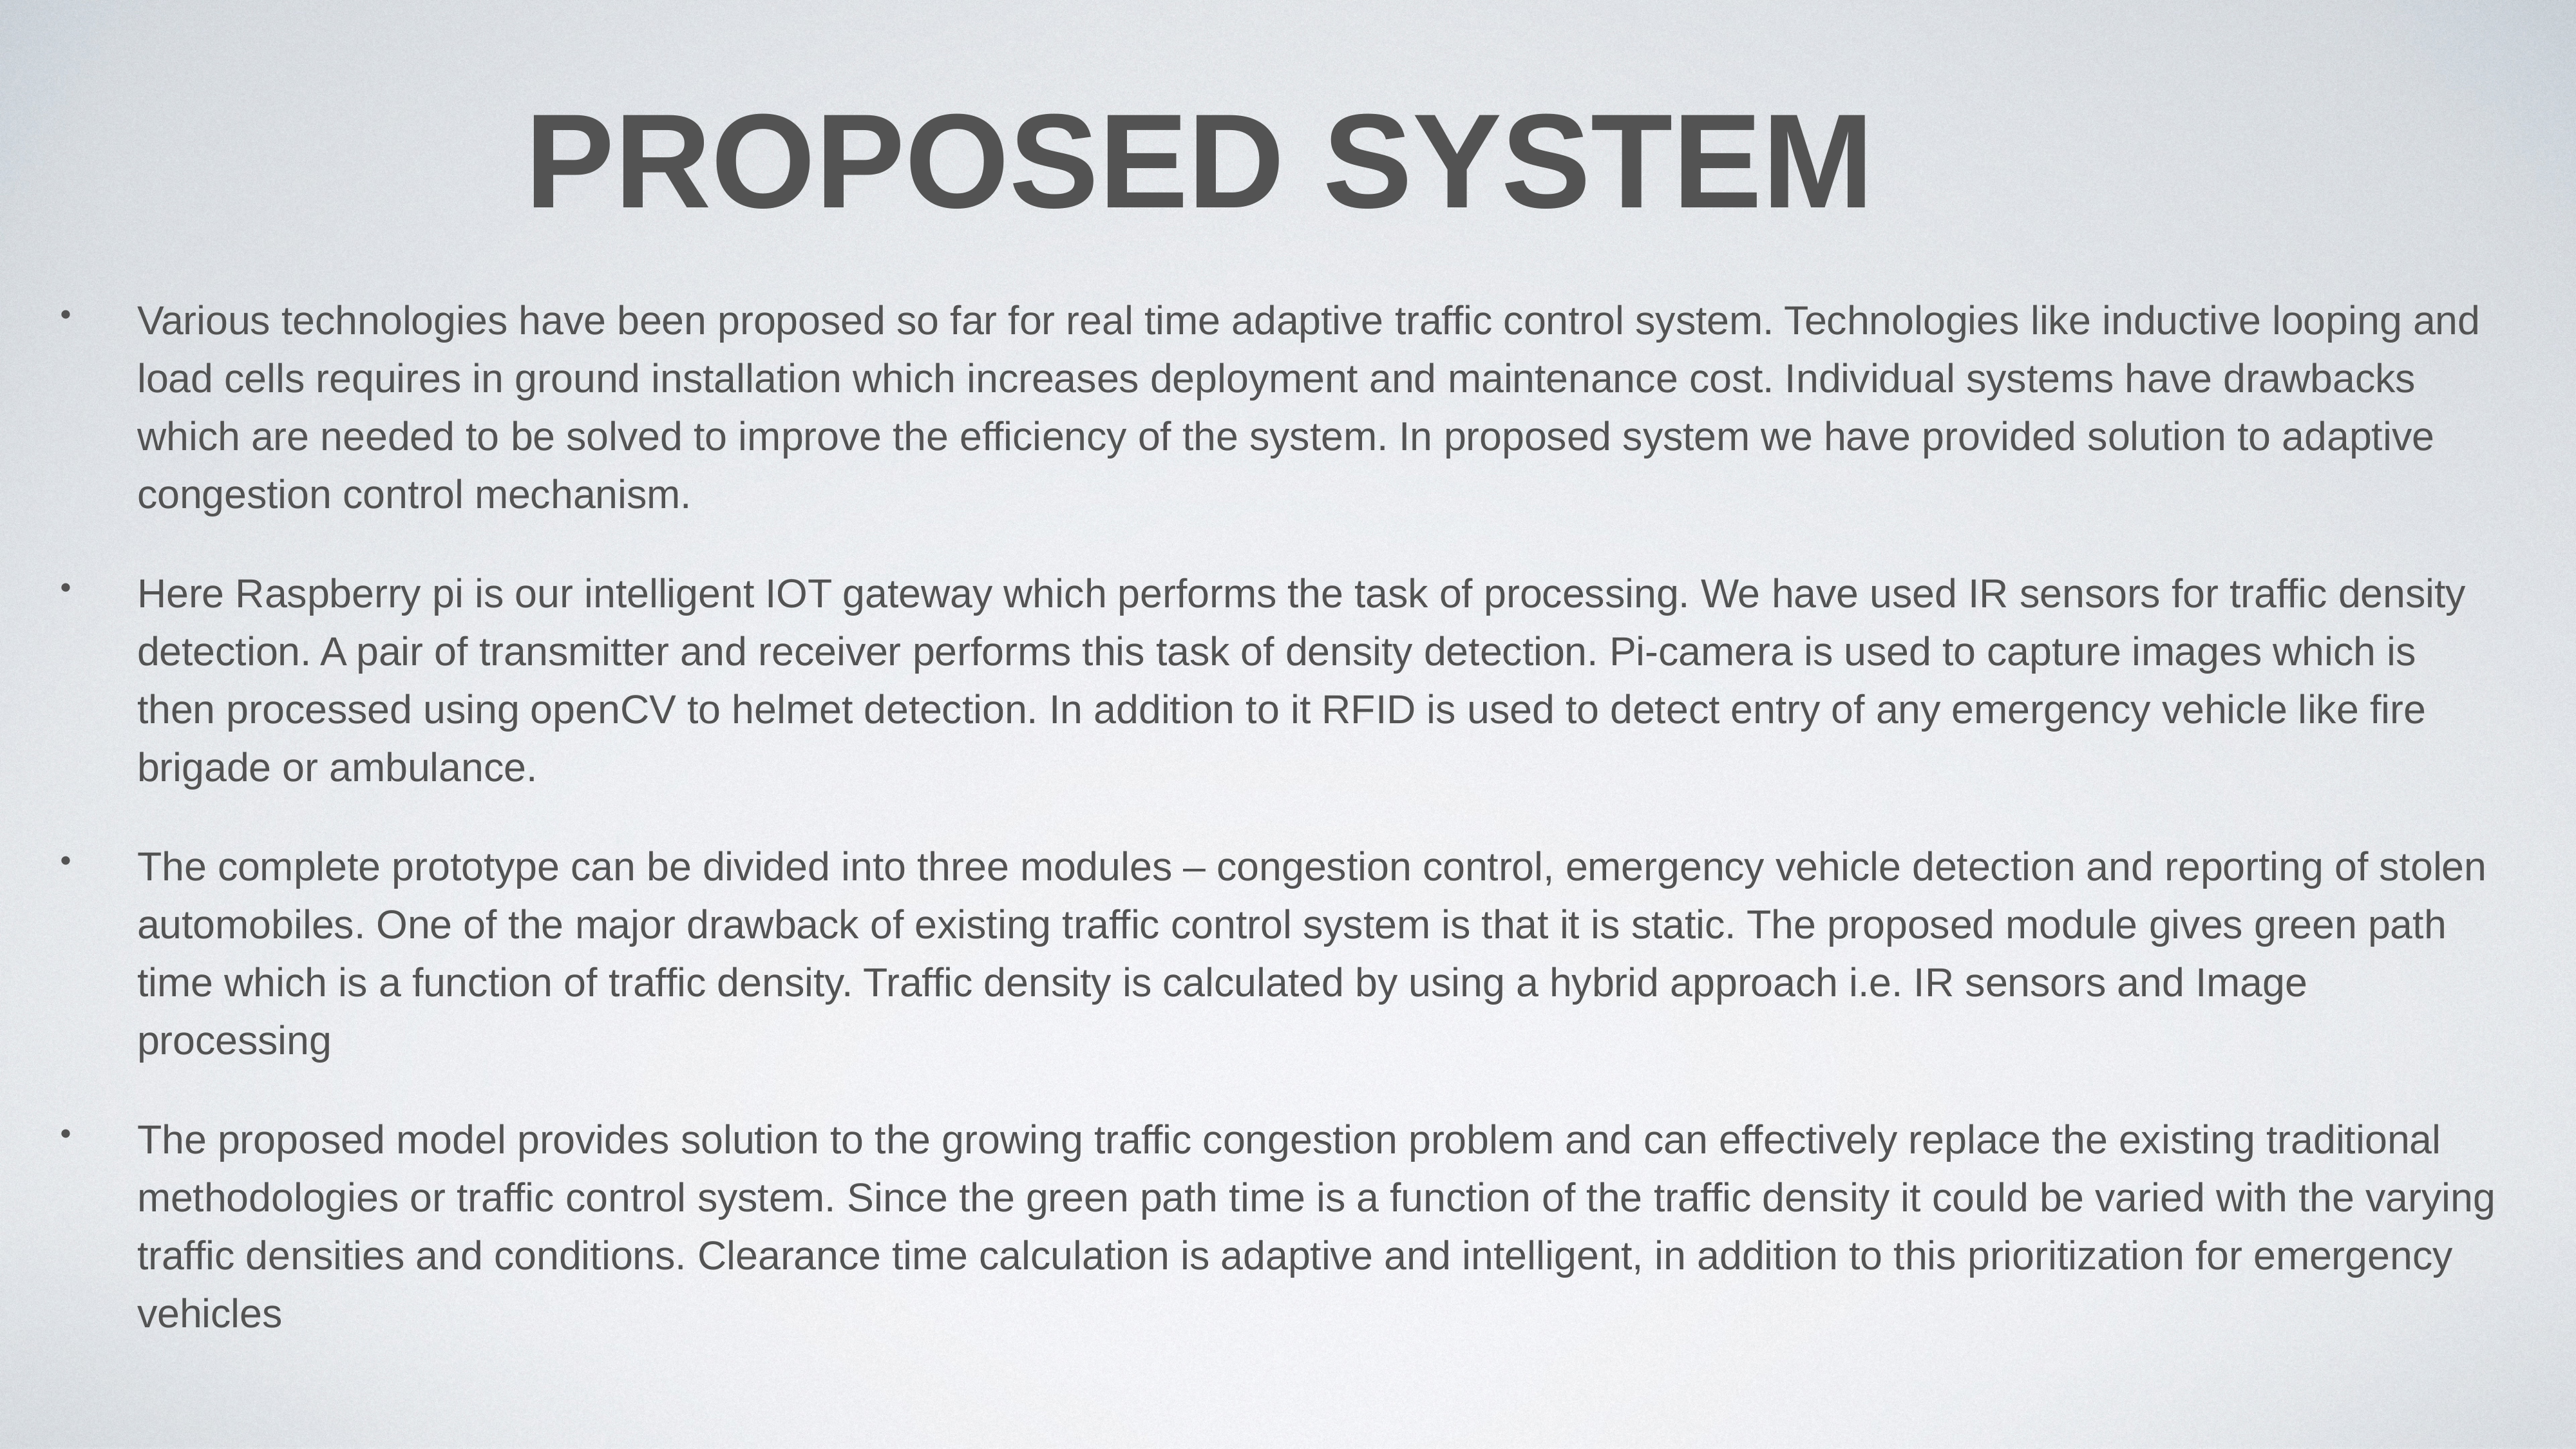

# Proposed system
Various technologies have been proposed so far for real time adaptive traffic control system. Technologies like inductive looping and load cells requires in ground installation which increases deployment and maintenance cost. Individual systems have drawbacks which are needed to be solved to improve the efficiency of the system. In proposed system we have provided solution to adaptive congestion control mechanism.
Here Raspberry pi is our intelligent IOT gateway which performs the task of processing. We have used IR sensors for traffic density detection. A pair of transmitter and receiver performs this task of density detection. Pi-camera is used to capture images which is then processed using openCV to helmet detection. In addition to it RFID is used to detect entry of any emergency vehicle like fire brigade or ambulance.
The complete prototype can be divided into three modules – congestion control, emergency vehicle detection and reporting of stolen automobiles. One of the major drawback of existing traffic control system is that it is static. The proposed module gives green path time which is a function of traffic density. Traffic density is calculated by using a hybrid approach i.e. IR sensors and Image processing
The proposed model provides solution to the growing traffic congestion problem and can effectively replace the existing traditional methodologies or traffic control system. Since the green path time is a function of the traffic density it could be varied with the varying traffic densities and conditions. Clearance time calculation is adaptive and intelligent, in addition to this prioritization for emergency vehicles